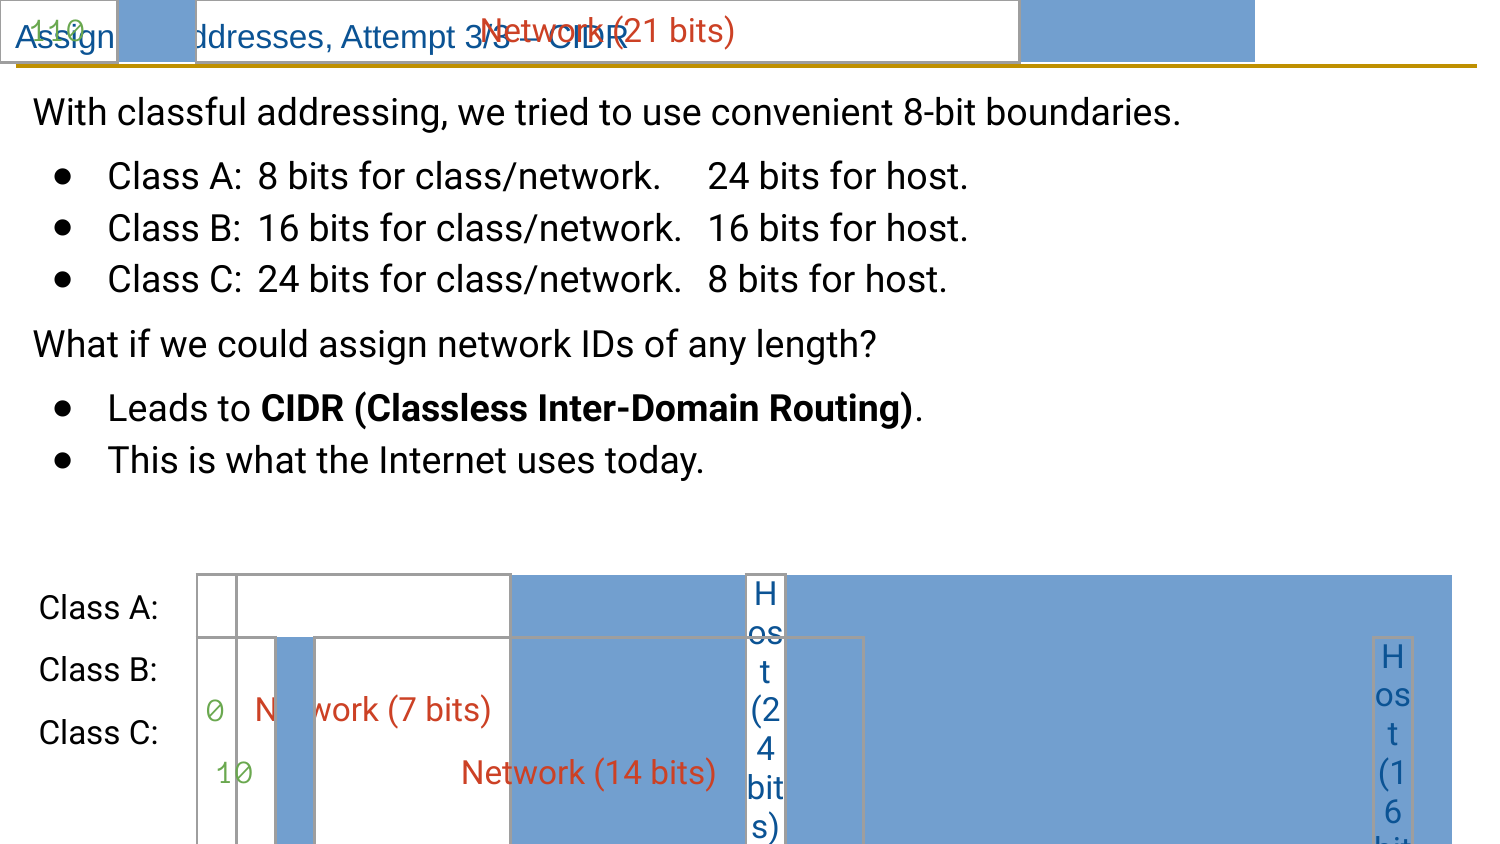

# Assigning Addresses, Attempt 3/3 – CIDR
With classful addressing, we tried to use convenient 8-bit boundaries.
Class A:	8 bits for class/network.	24 bits for host.
Class B:	16 bits for class/network.	16 bits for host.
Class C:	24 bits for class/network.	8 bits for host.
What if we could assign network IDs of any length?
Leads to CIDR (Classless Inter-Domain Routing).
This is what the Internet uses today.
| 0 | Network (7 bits) |  |  |  |  |  |  | Host (24 bits) |  |  |  |  |  |  |  |  |  |  |  |  |  |  |  |  |  |  |  |  |  |  |  |
| --- | --- | --- | --- | --- | --- | --- | --- | --- | --- | --- | --- | --- | --- | --- | --- | --- | --- | --- | --- | --- | --- | --- | --- | --- | --- | --- | --- | --- | --- | --- | --- |
Class A:
| 10 |  | Network (14 bits) |  |  |  |  |  |  |  |  |  |  |  |  |  | Host (16 bits) |  |  |  |  |  |  |  |  |  |  |  |  |  |  |  |
| --- | --- | --- | --- | --- | --- | --- | --- | --- | --- | --- | --- | --- | --- | --- | --- | --- | --- | --- | --- | --- | --- | --- | --- | --- | --- | --- | --- | --- | --- | --- | --- |
Class B:
| 110 |  |  | Network (21 bits) |  |  |  |  |  |  |  |  |  |  |  |  |  |  |  |  |  |  |  |  | Host (8 bits) |  |  |  |  |  |  |  |
| --- | --- | --- | --- | --- | --- | --- | --- | --- | --- | --- | --- | --- | --- | --- | --- | --- | --- | --- | --- | --- | --- | --- | --- | --- | --- | --- | --- | --- | --- | --- | --- |
Class C: